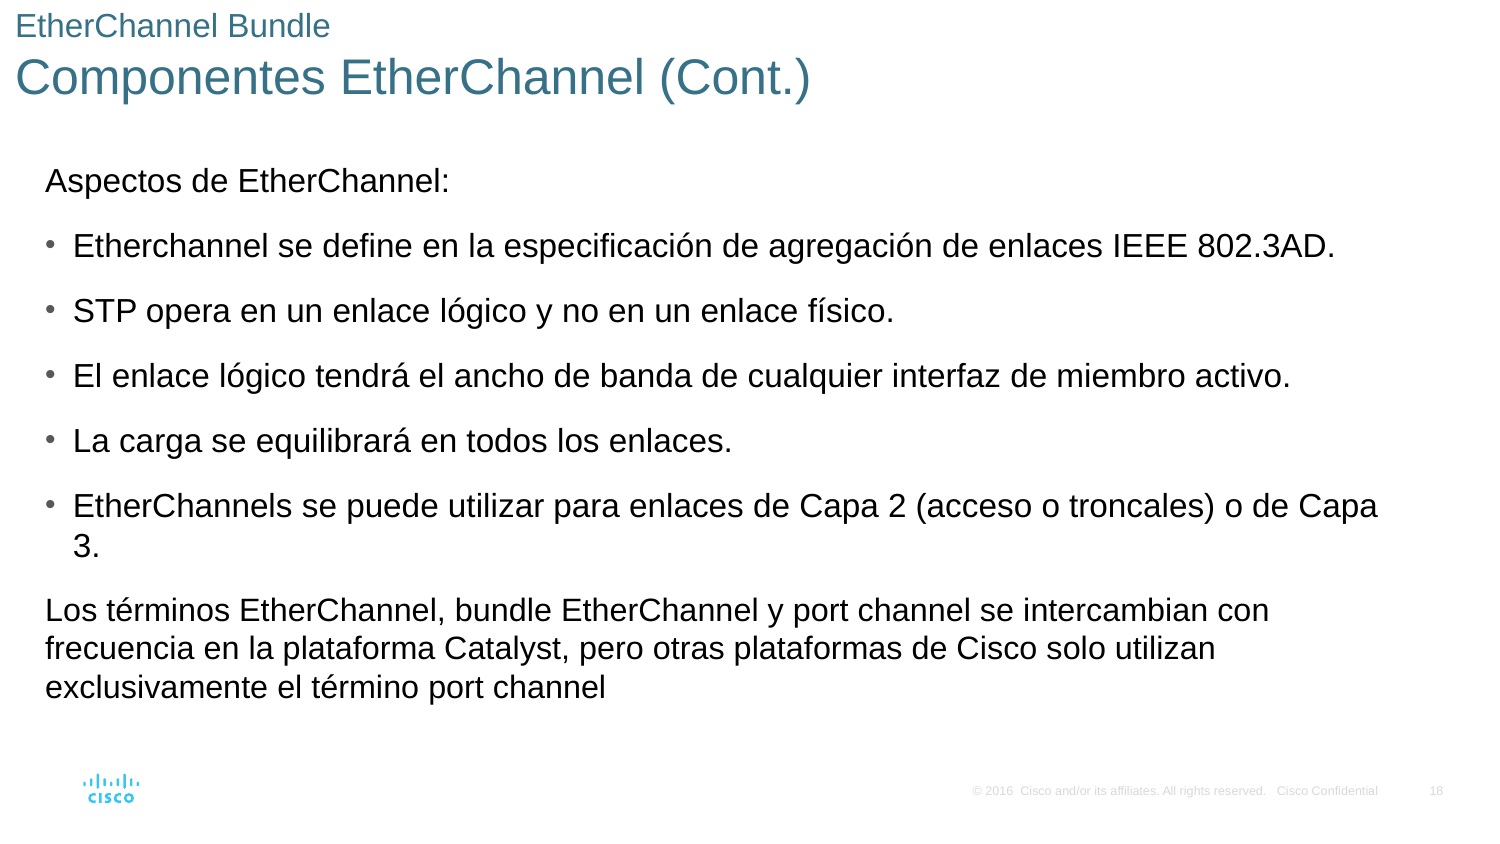

# EtherChannel Bundle Componentes EtherChannel (Cont.)
Aspectos de EtherChannel:
Etherchannel se define en la especificación de agregación de enlaces IEEE 802.3AD.
STP opera en un enlace lógico y no en un enlace físico.
El enlace lógico tendrá el ancho de banda de cualquier interfaz de miembro activo.
La carga se equilibrará en todos los enlaces.
EtherChannels se puede utilizar para enlaces de Capa 2 (acceso o troncales) o de Capa 3.
Los términos EtherChannel, bundle EtherChannel y port channel se intercambian con frecuencia en la plataforma Catalyst, pero otras plataformas de Cisco solo utilizan exclusivamente el término port channel